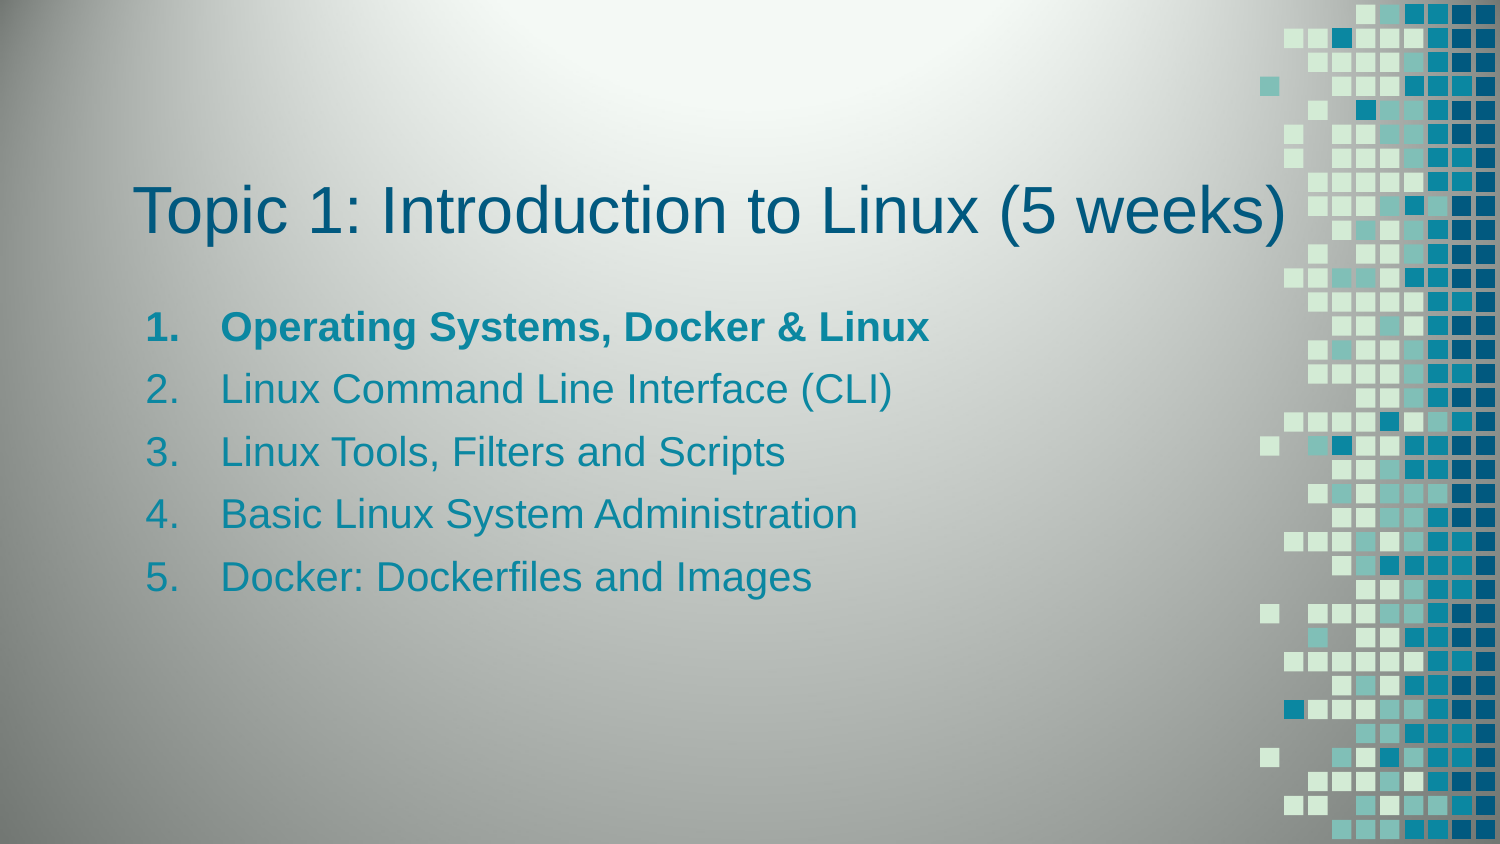

# Topic 1: Introduction to Linux (5 weeks)
Operating Systems, Docker & Linux
Linux Command Line Interface (CLI)
Linux Tools, Filters and Scripts
Basic Linux System Administration
Docker: Dockerfiles and Images